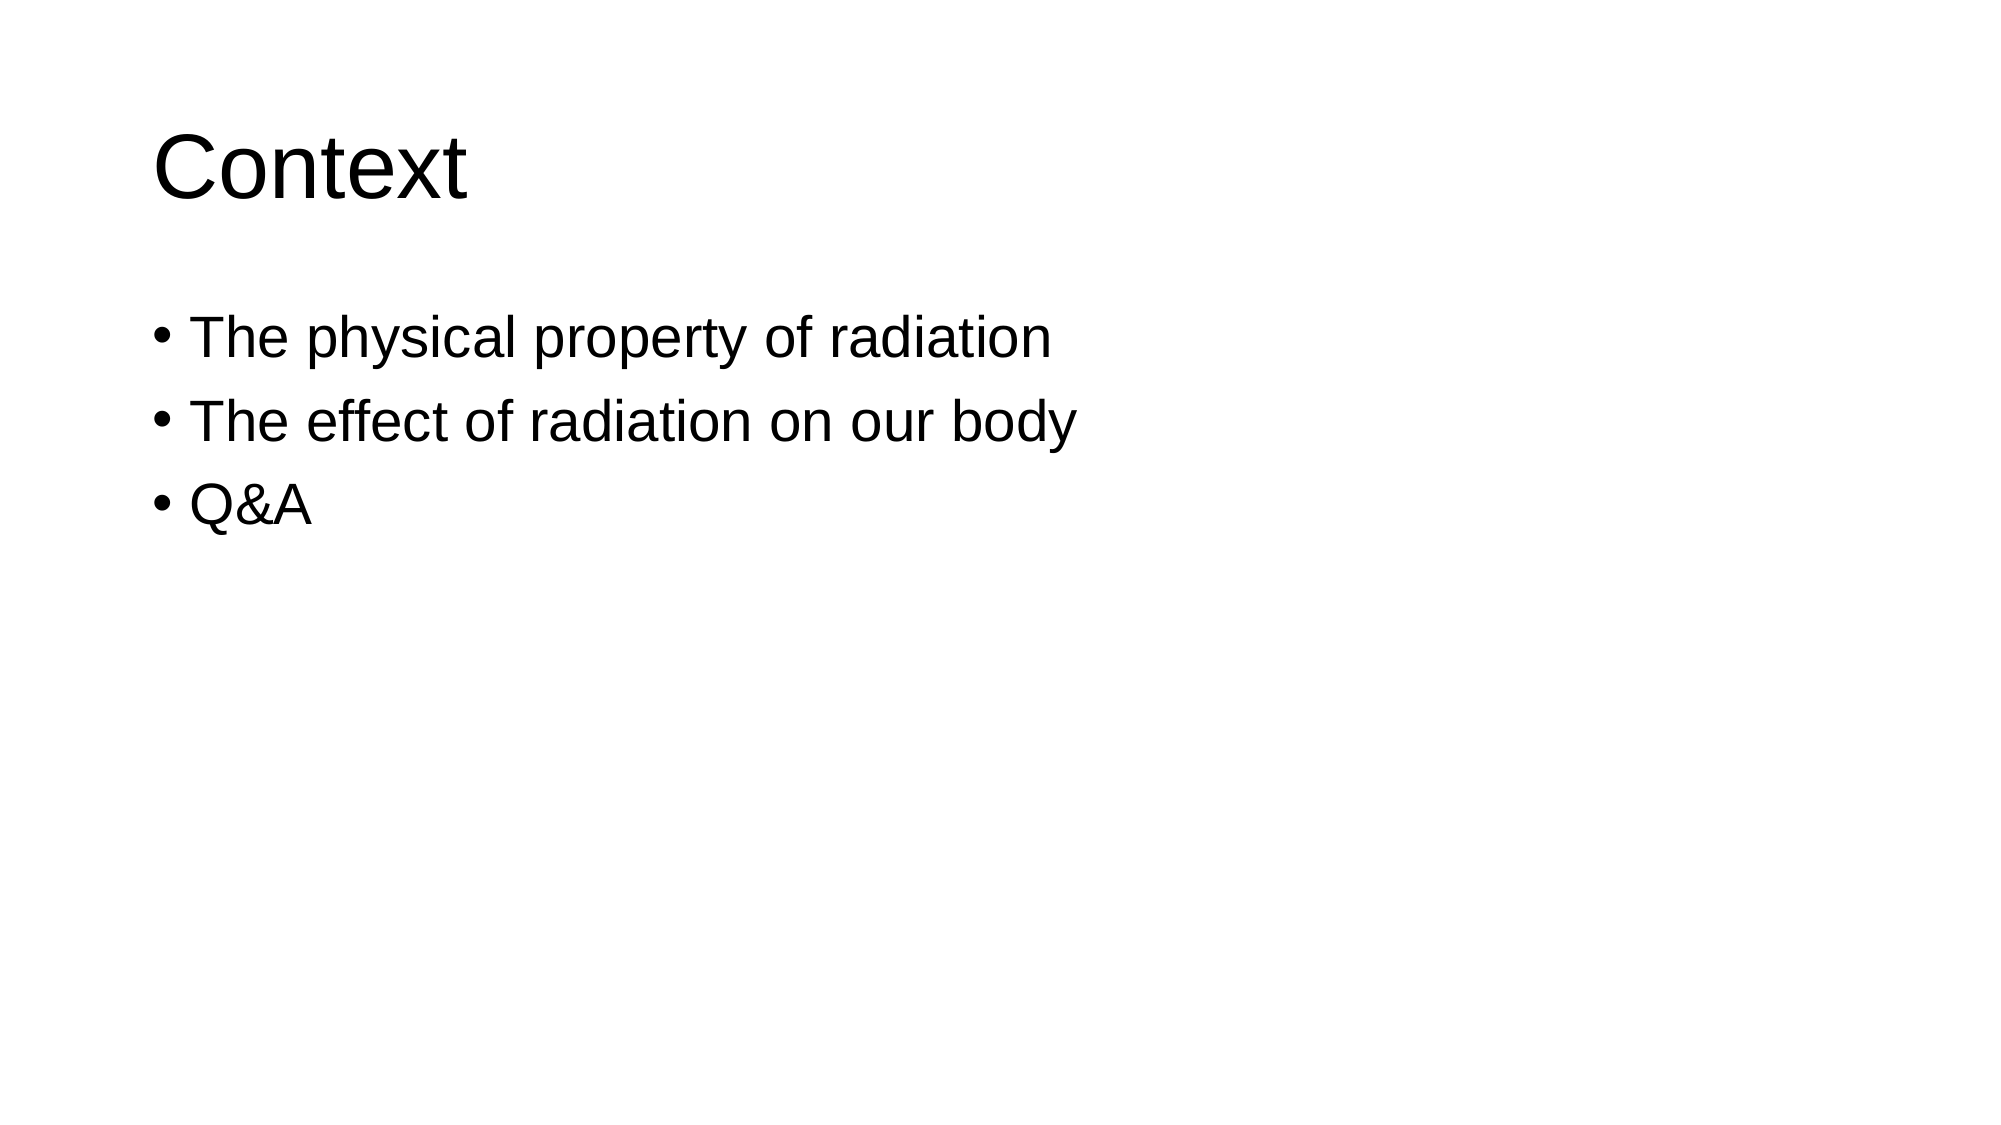

# Context
The physical property of radiation
The effect of radiation on our body
Q&A